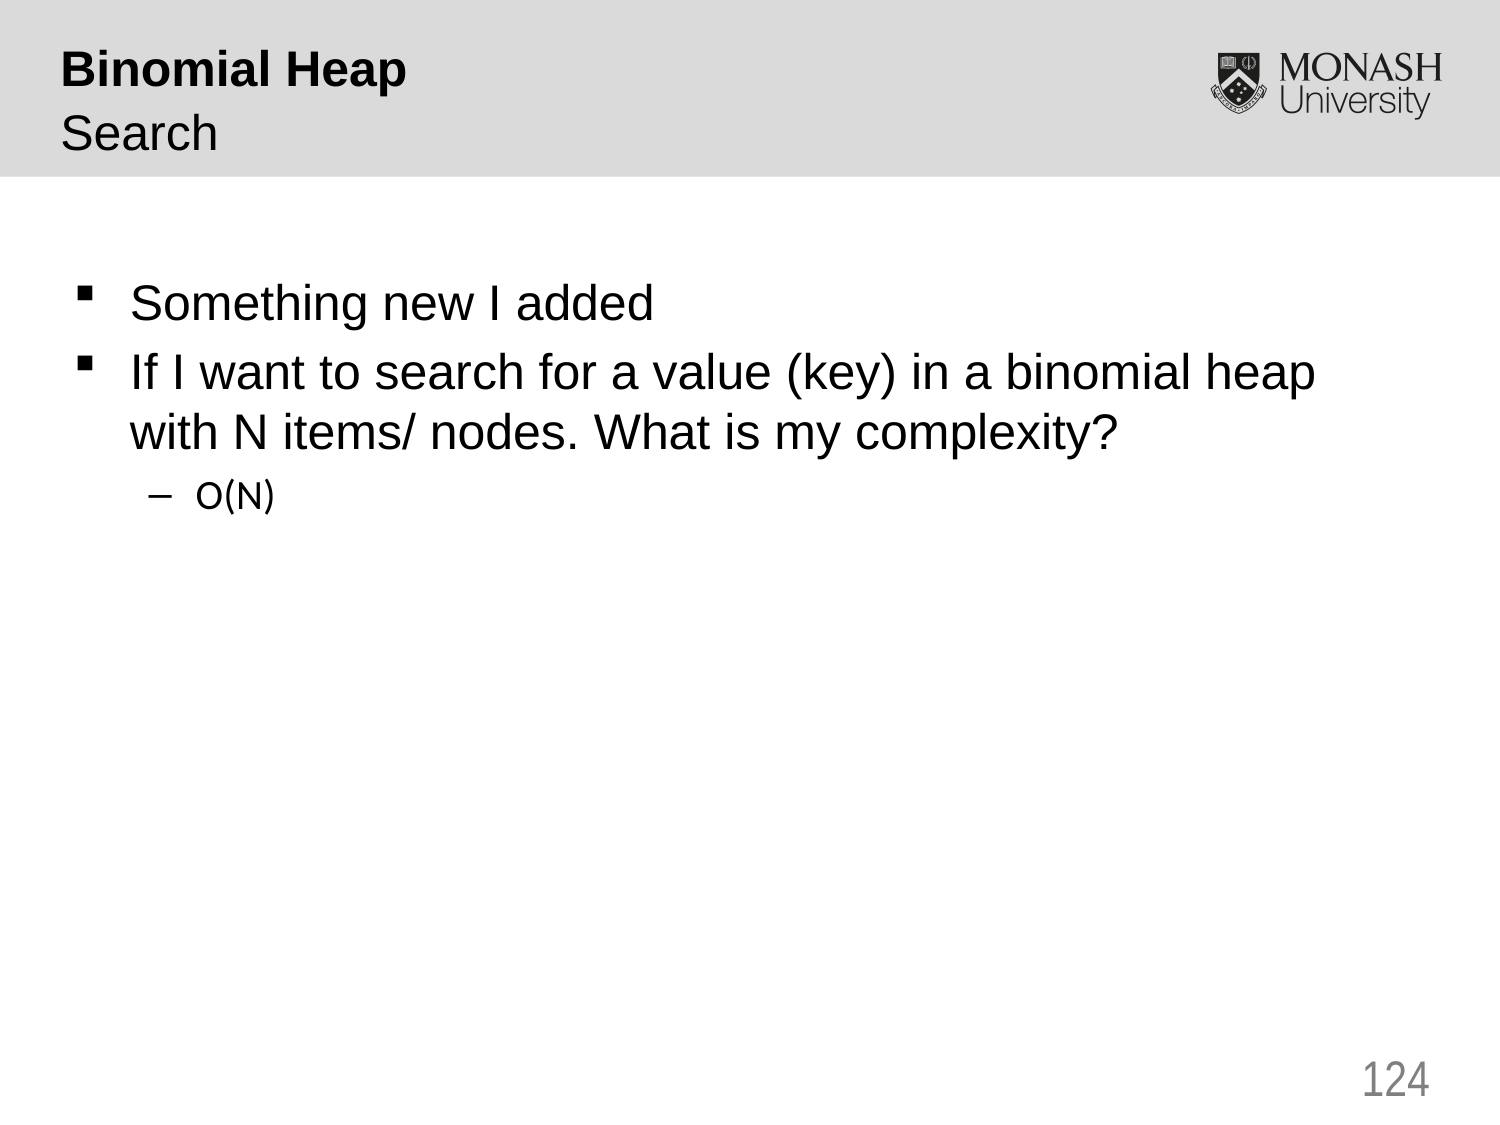

Binomial Heap
Search
Something new I added
If I want to search for a value (key) in a binomial heap with N items/ nodes. What is my complexity?
O(N)